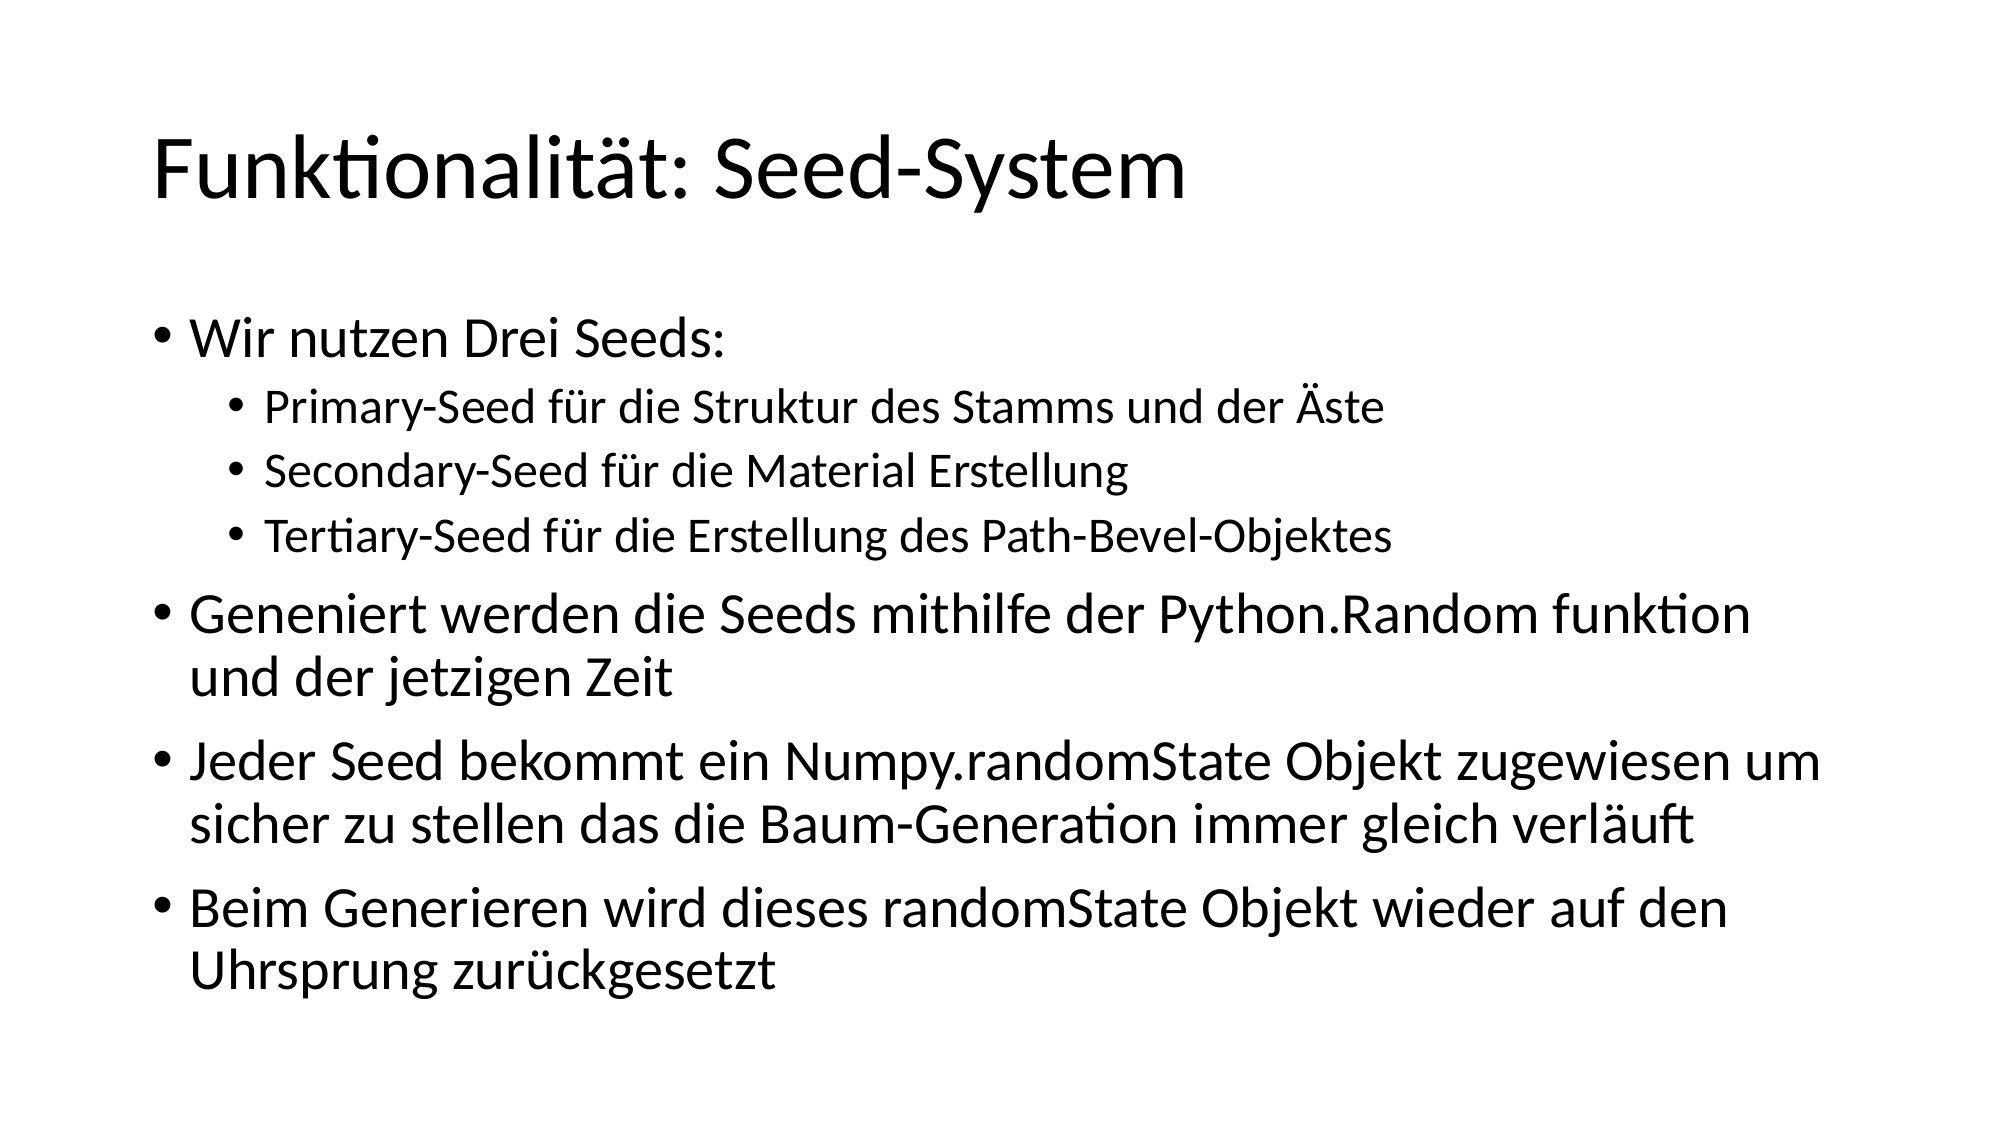

# Funktionalität: Seed-System
Wir nutzen Drei Seeds:
Primary-Seed für die Struktur des Stamms und der Äste
Secondary-Seed für die Material Erstellung
Tertiary-Seed für die Erstellung des Path-Bevel-Objektes
Geneniert werden die Seeds mithilfe der Python.Random funktion und der jetzigen Zeit
Jeder Seed bekommt ein Numpy.randomState Objekt zugewiesen um sicher zu stellen das die Baum-Generation immer gleich verläuft
Beim Generieren wird dieses randomState Objekt wieder auf den Uhrsprung zurückgesetzt